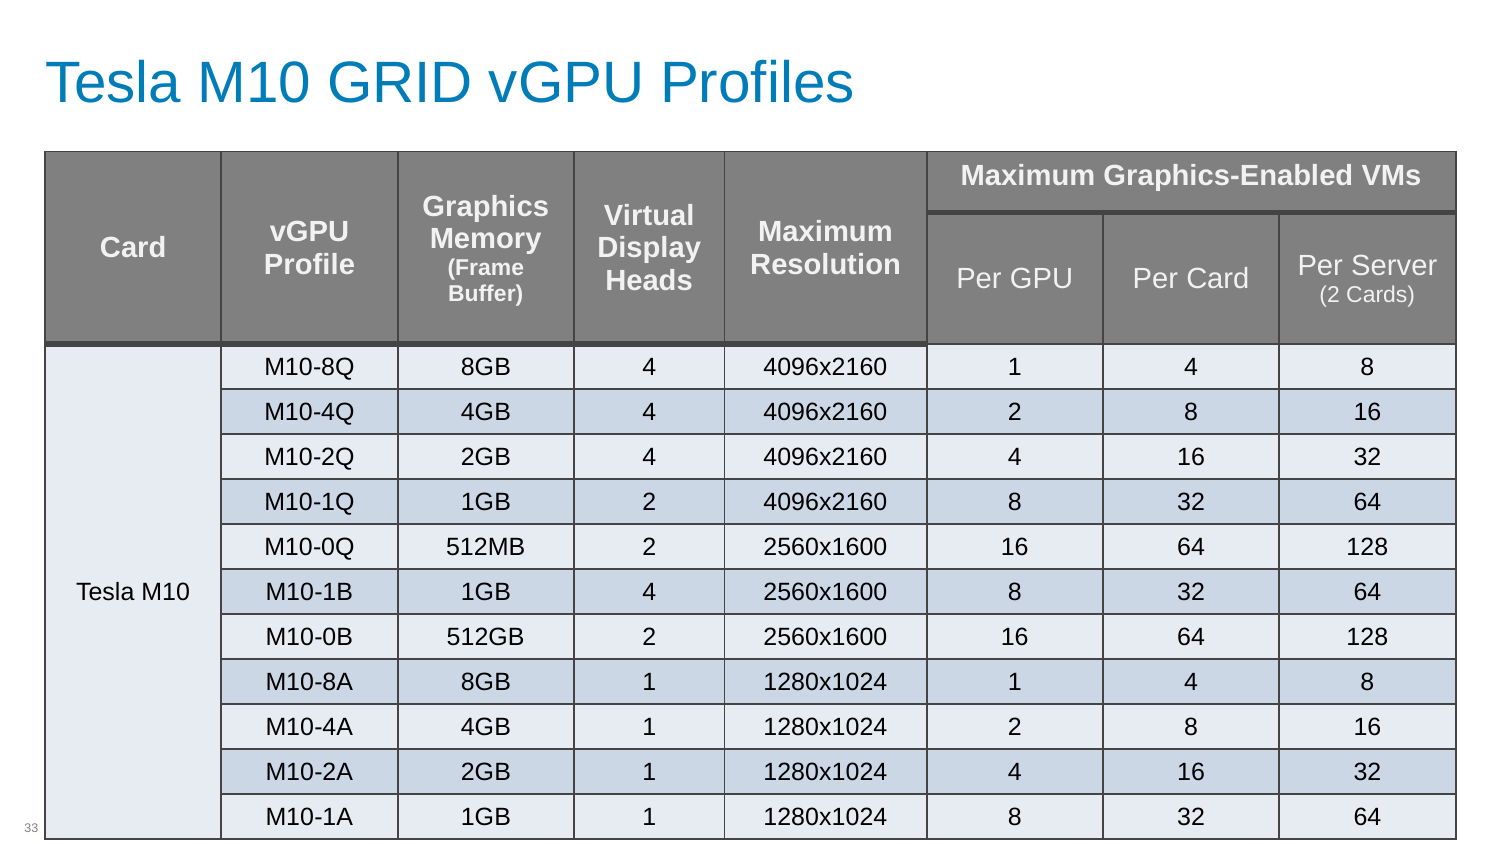

# Tesla M10 GRID vGPU Profiles
| Card | vGPU Profile | Graphics Memory (Frame Buffer) | Virtual Display Heads | Maximum Resolution | Maximum Graphics-Enabled VMs |  |  |
| --- | --- | --- | --- | --- | --- | --- | --- |
|  |  |  |  |  | Per GPU | Per Card | Per Server (2 Cards) |
| Tesla M10 | M10-8Q | 8GB | 4 | 4096x2160 | 1 | 4 | 8 |
|  | M10-4Q | 4GB | 4 | 4096x2160 | 2 | 8 | 16 |
|  | M10-2Q | 2GB | 4 | 4096x2160 | 4 | 16 | 32 |
|  | M10-1Q | 1GB | 2 | 4096x2160 | 8 | 32 | 64 |
|  | M10-0Q | 512MB | 2 | 2560x1600 | 16 | 64 | 128 |
|  | M10-1B | 1GB | 4 | 2560x1600 | 8 | 32 | 64 |
|  | M10-0B | 512GB | 2 | 2560x1600 | 16 | 64 | 128 |
|  | M10-8A | 8GB | 1 | 1280x1024 | 1 | 4 | 8 |
|  | M10-4A | 4GB | 1 | 1280x1024 | 2 | 8 | 16 |
|  | M10-2A | 2GB | 1 | 1280x1024 | 4 | 16 | 32 |
|  | M10-1A | 1GB | 1 | 1280x1024 | 8 | 32 | 64 |